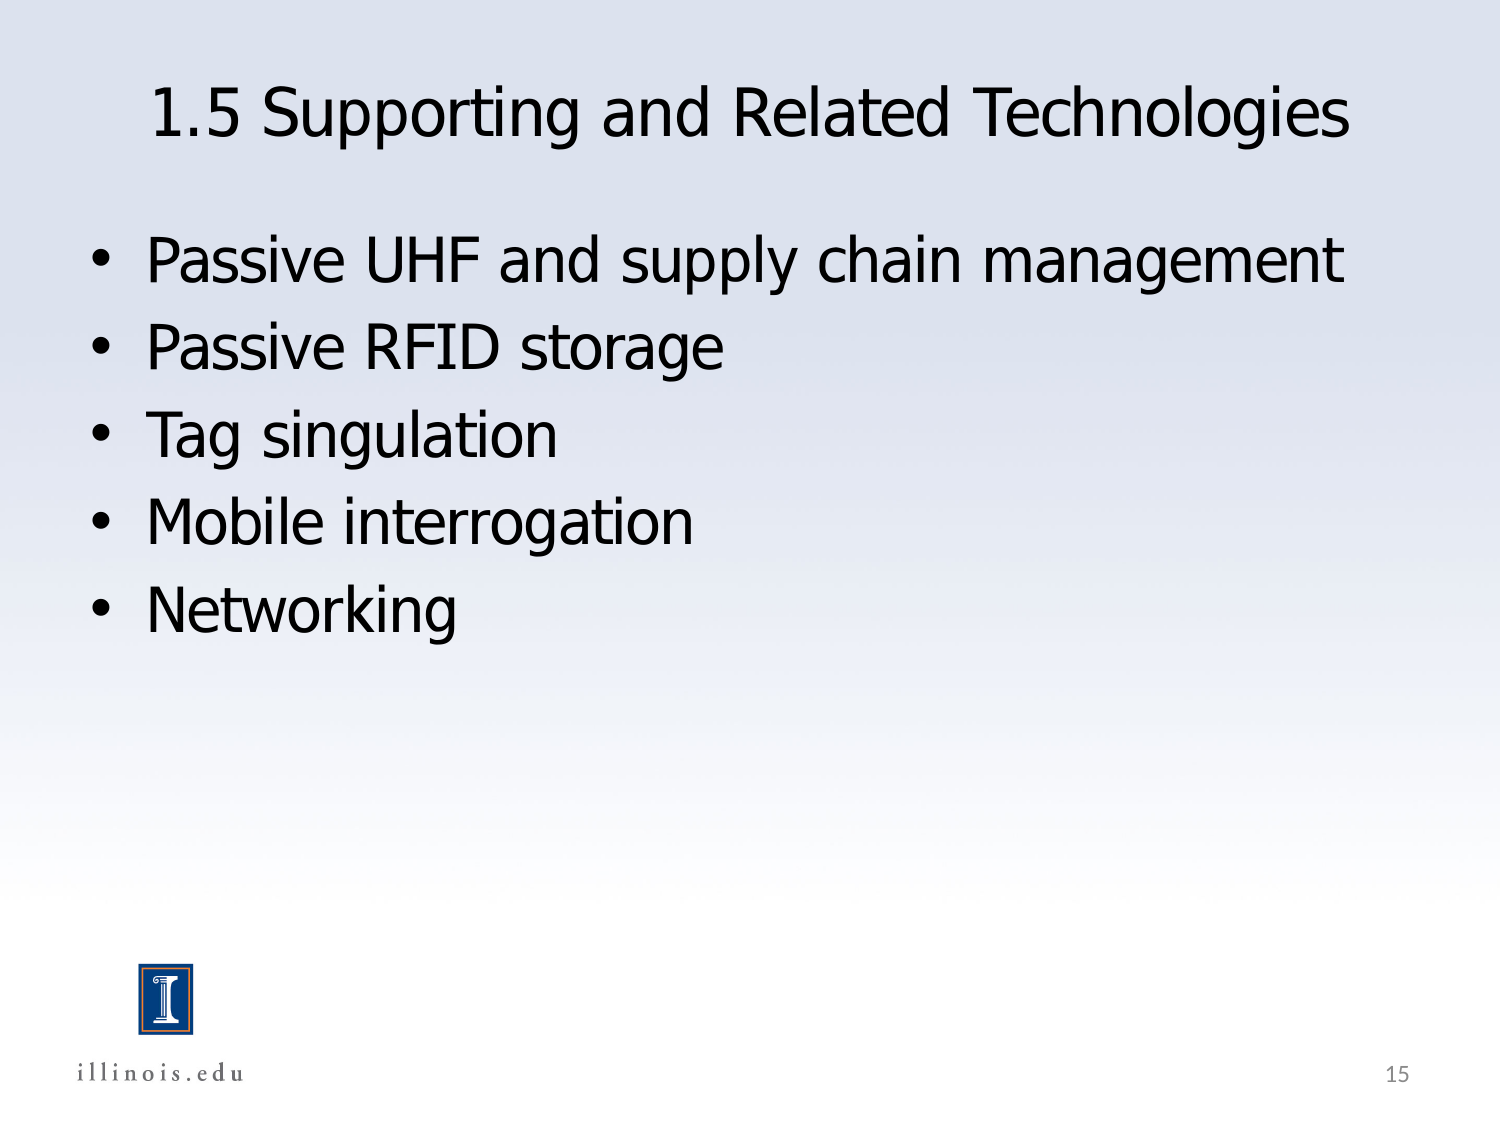

# 1.5 Supporting and Related Technologies
Passive UHF and supply chain management
Passive RFID storage
Tag singulation
Mobile interrogation
Networking
15